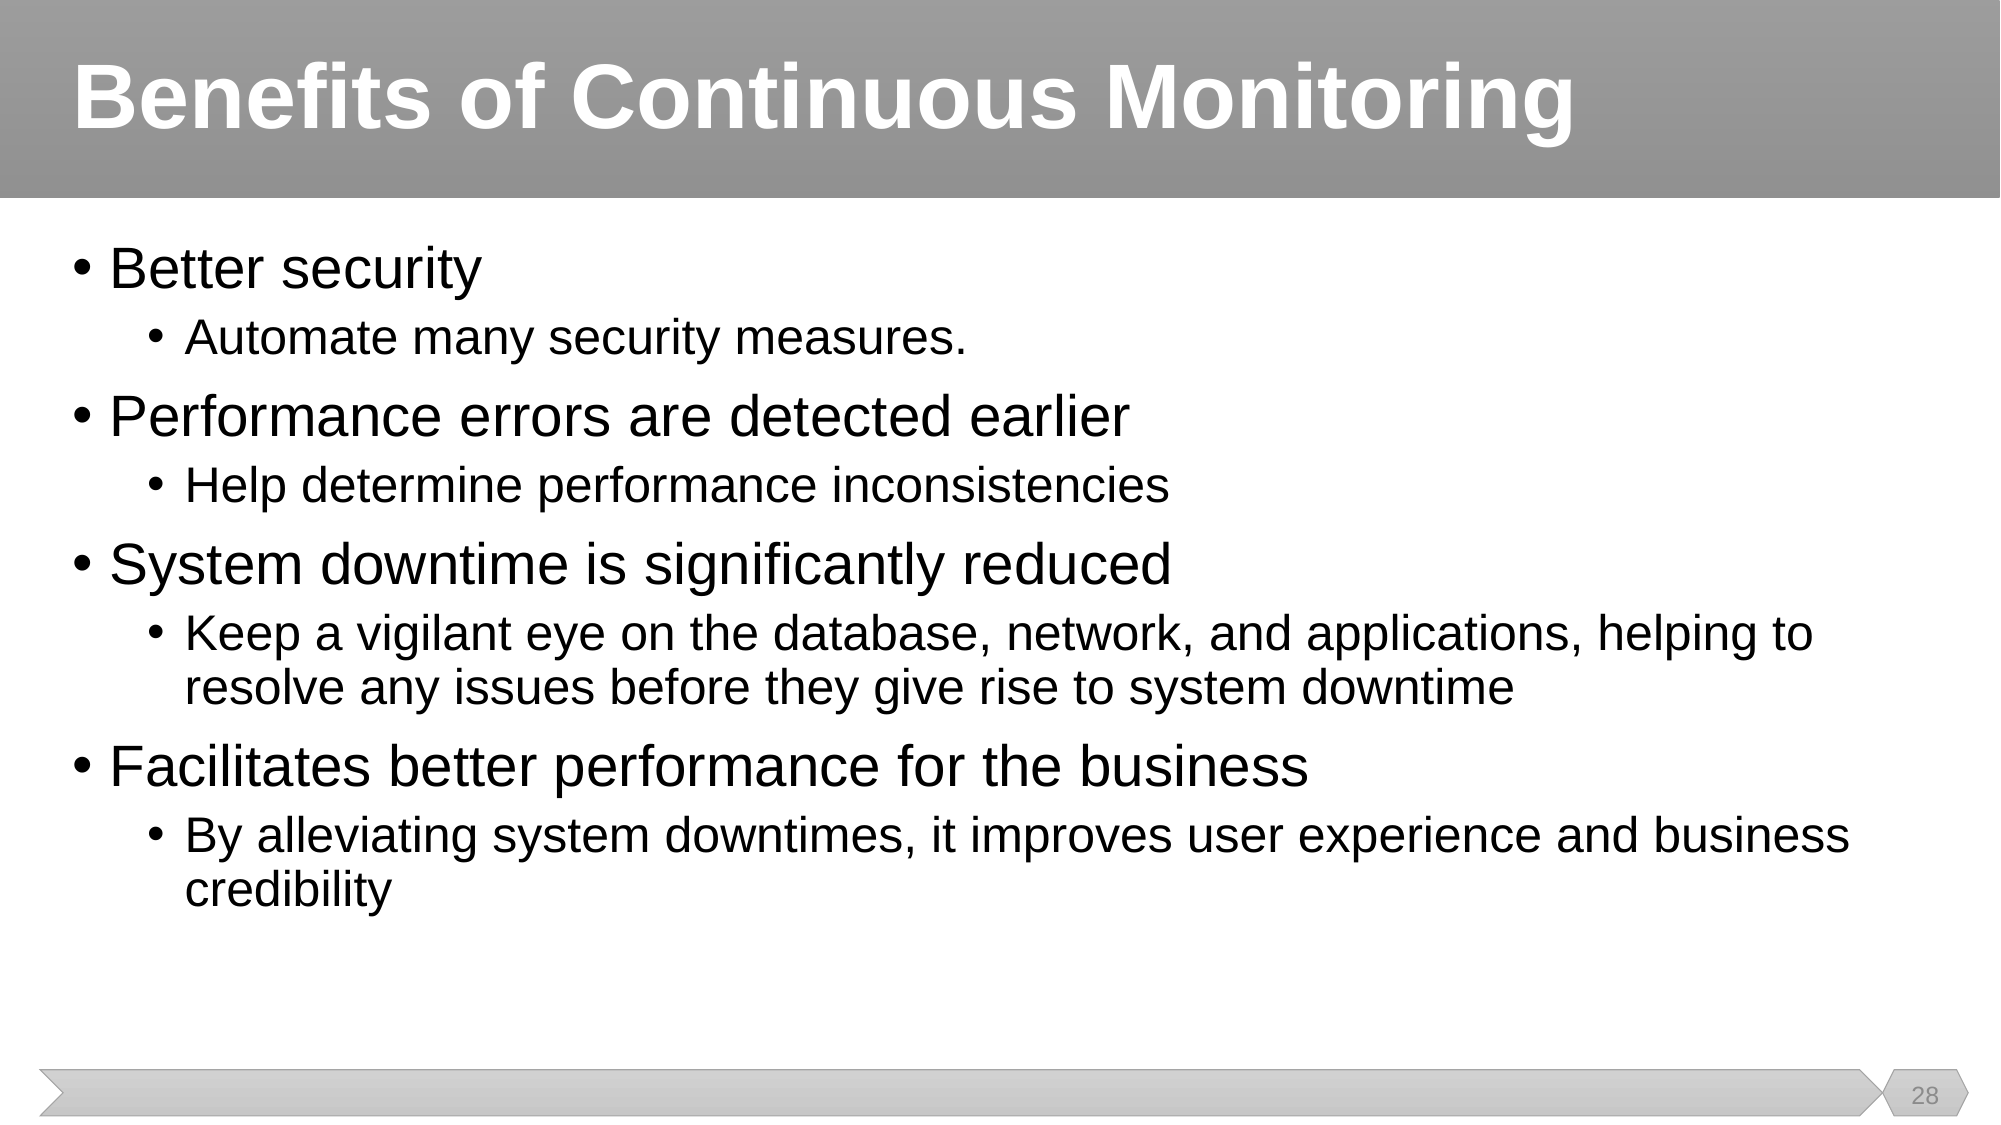

# Benefits of Continuous Monitoring
Better security
Automate many security measures.
Performance errors are detected earlier
Help determine performance inconsistencies
System downtime is significantly reduced
Keep a vigilant eye on the database, network, and applications, helping to resolve any issues before they give rise to system downtime
Facilitates better performance for the business
By alleviating system downtimes, it improves user experience and business credibility
28